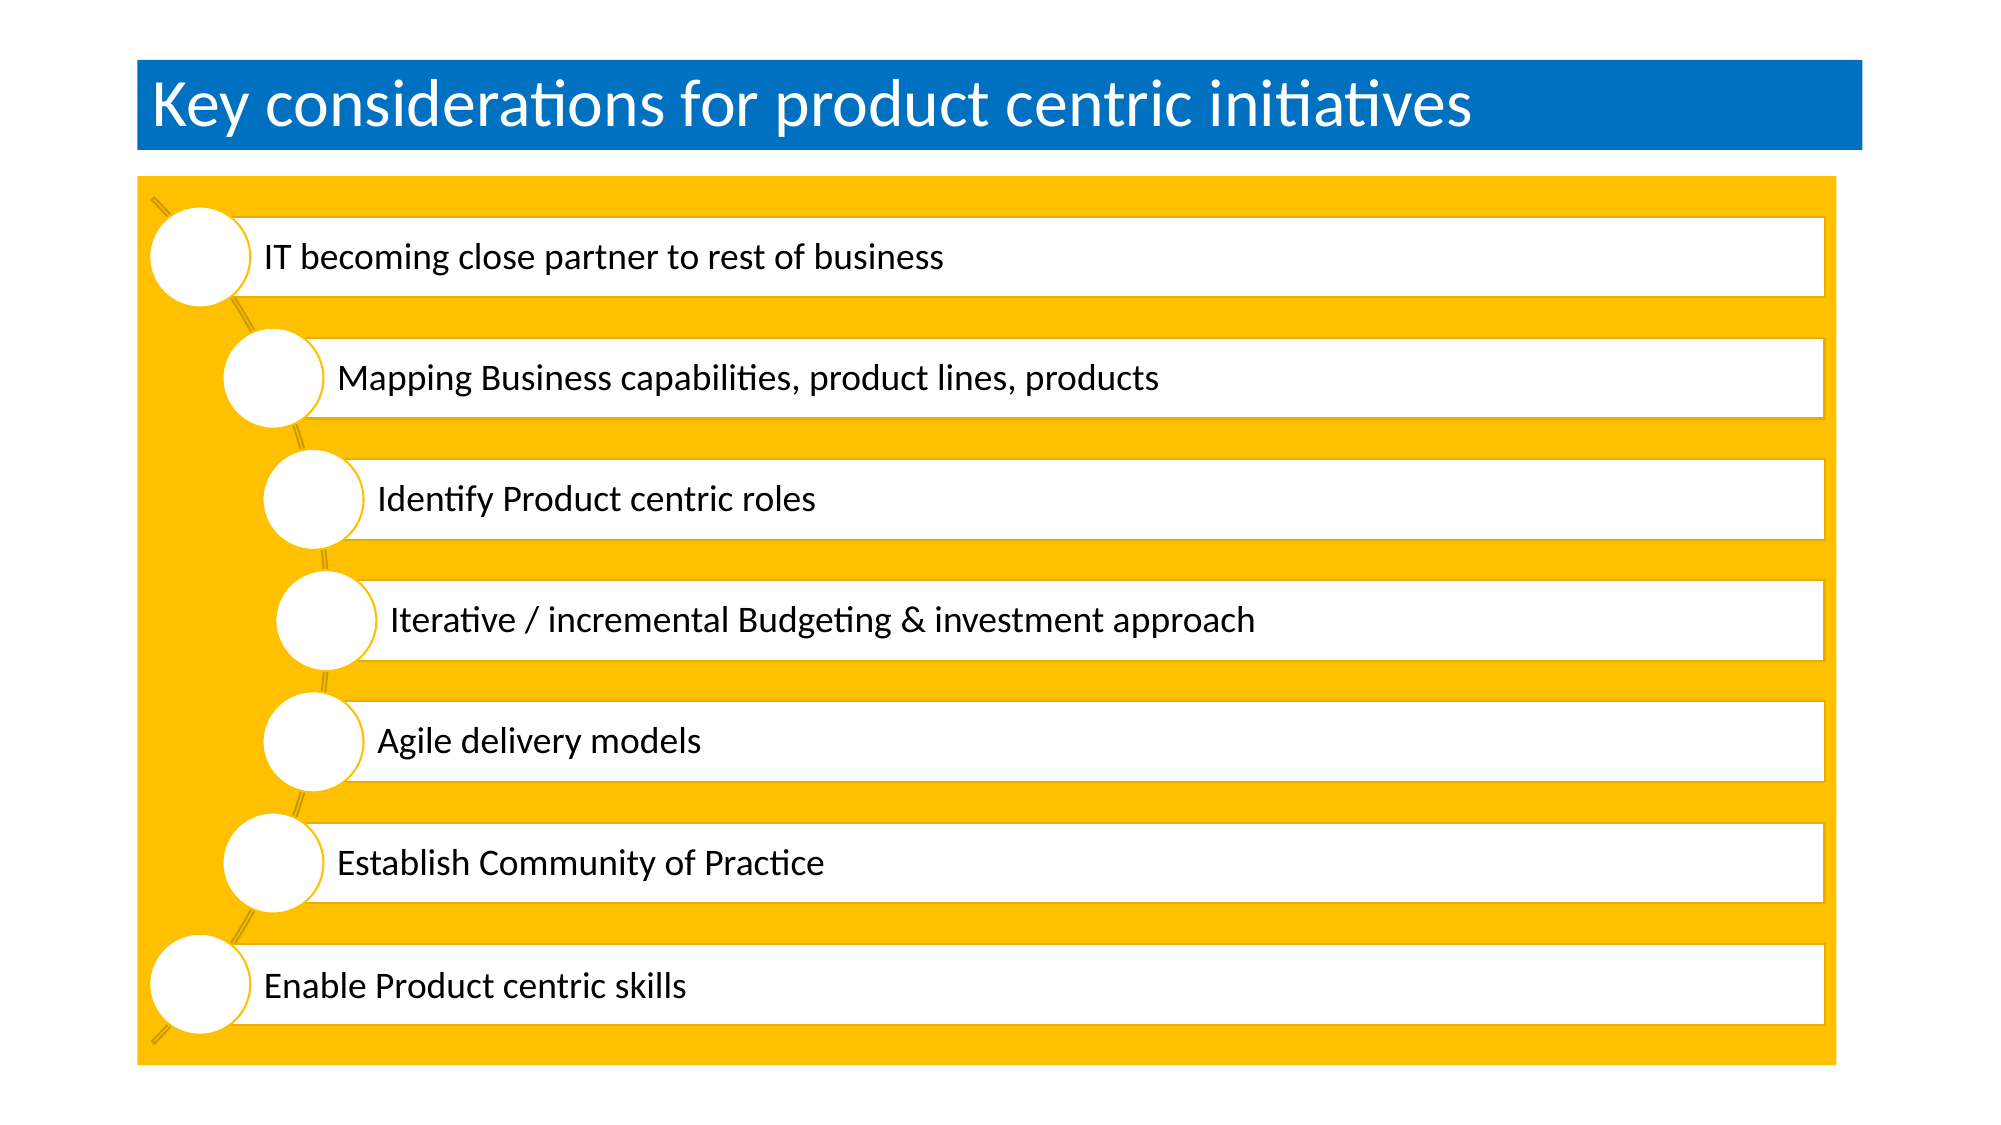

# Key considerations for product centric initiatives
IT becoming close partner to rest of business
Mapping Business capabilities, product lines, products
Identify Product centric roles
Iterative / incremental Budgeting & investment approach
Agile delivery models
Establish Community of Practice

Enable Product centric skills